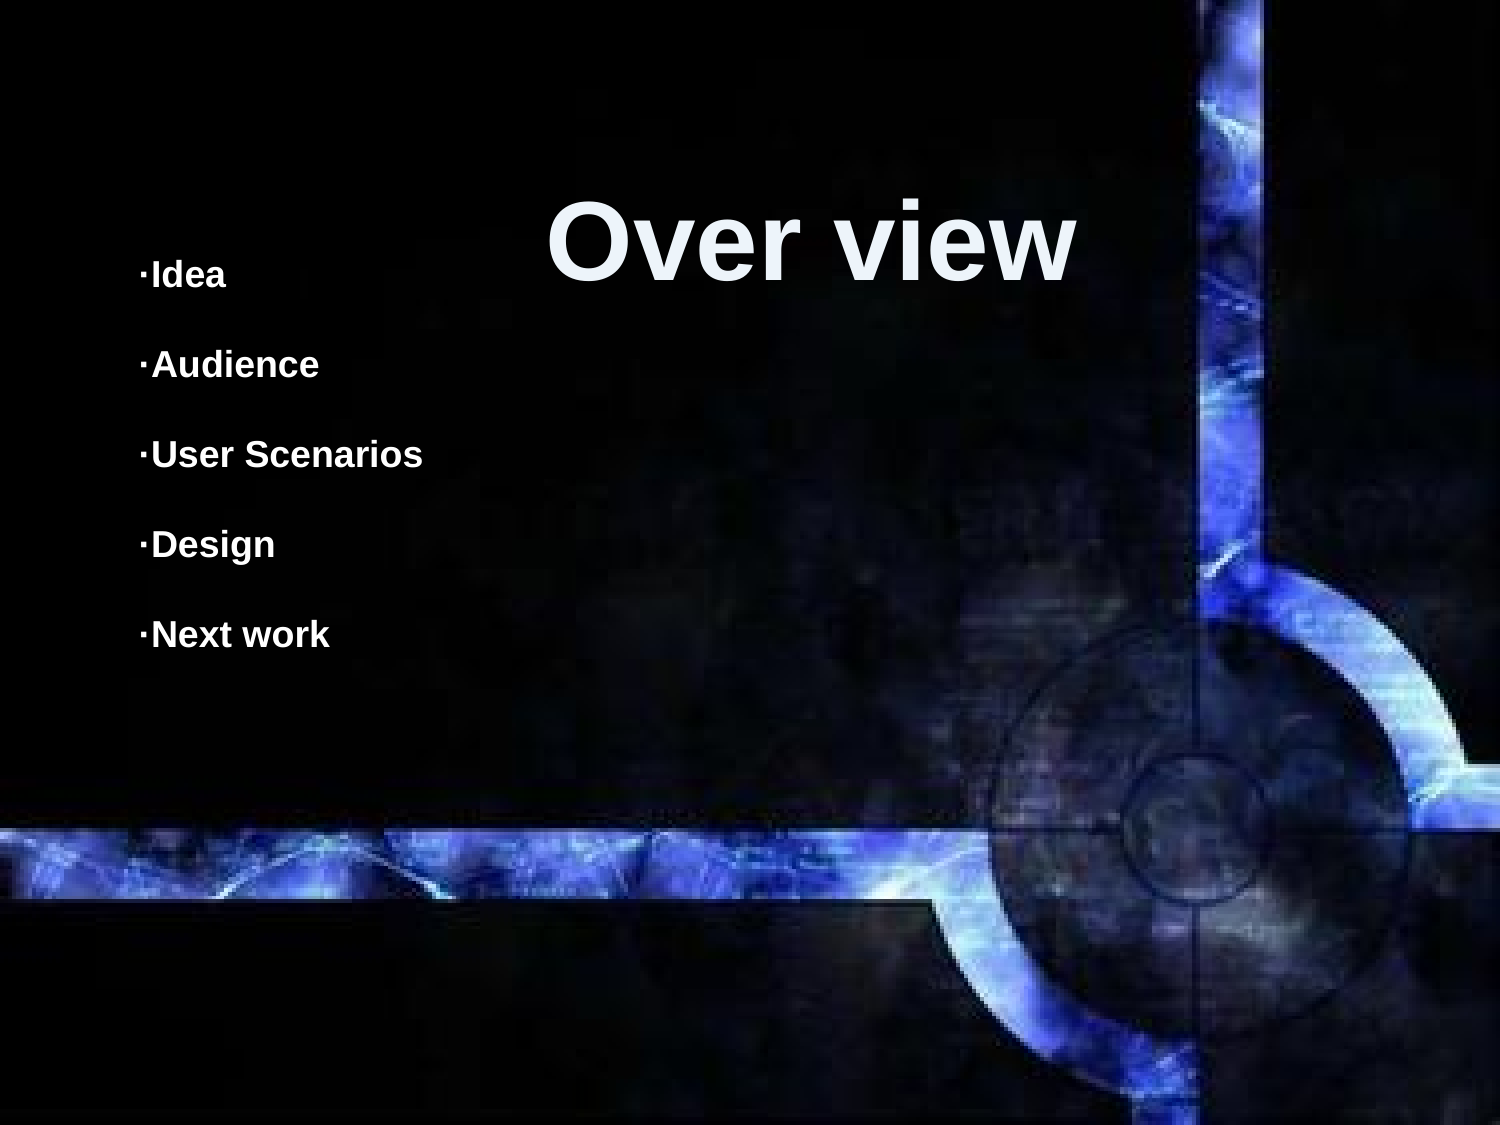

Over view

·Idea

·Audience

·User Scenarios

·Design

·Next work